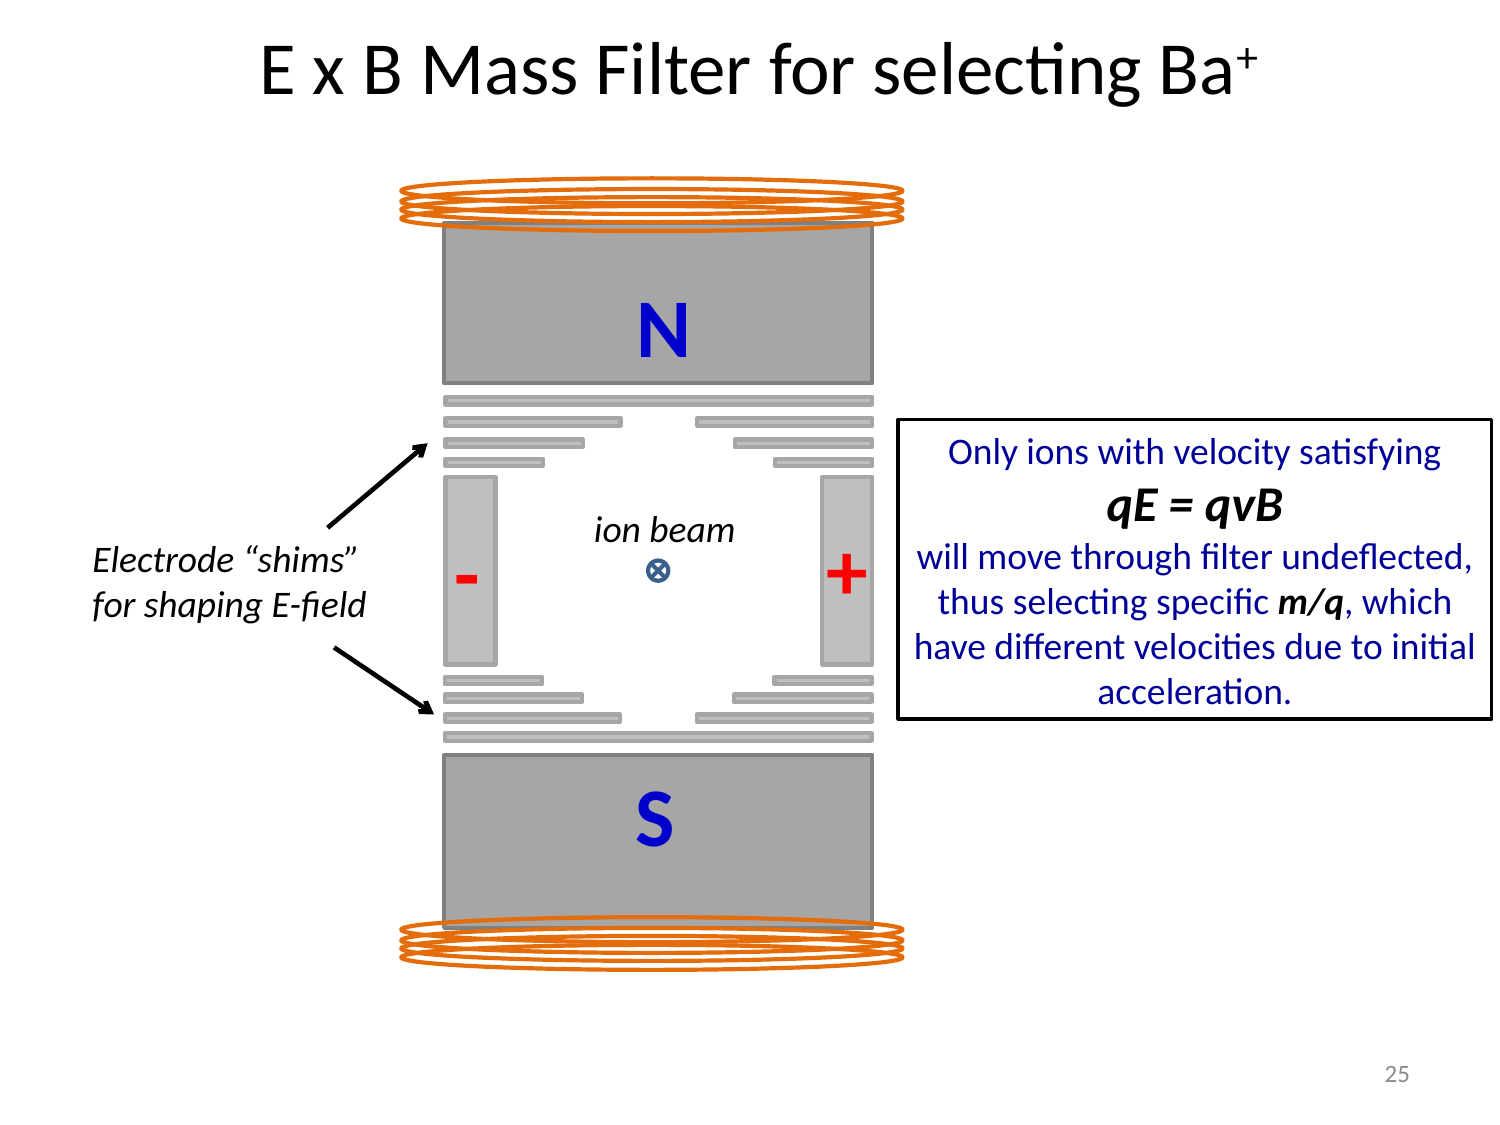

E x B Mass Filter for selecting Ba+

N

Only ions with velocity satisfying
qE = qvB
will move through filter undeflected, thus selecting specific m/q, which have different velocities due to initial acceleration.

ion beam
+
-
Electrode “shims” for shaping E-field

S

25